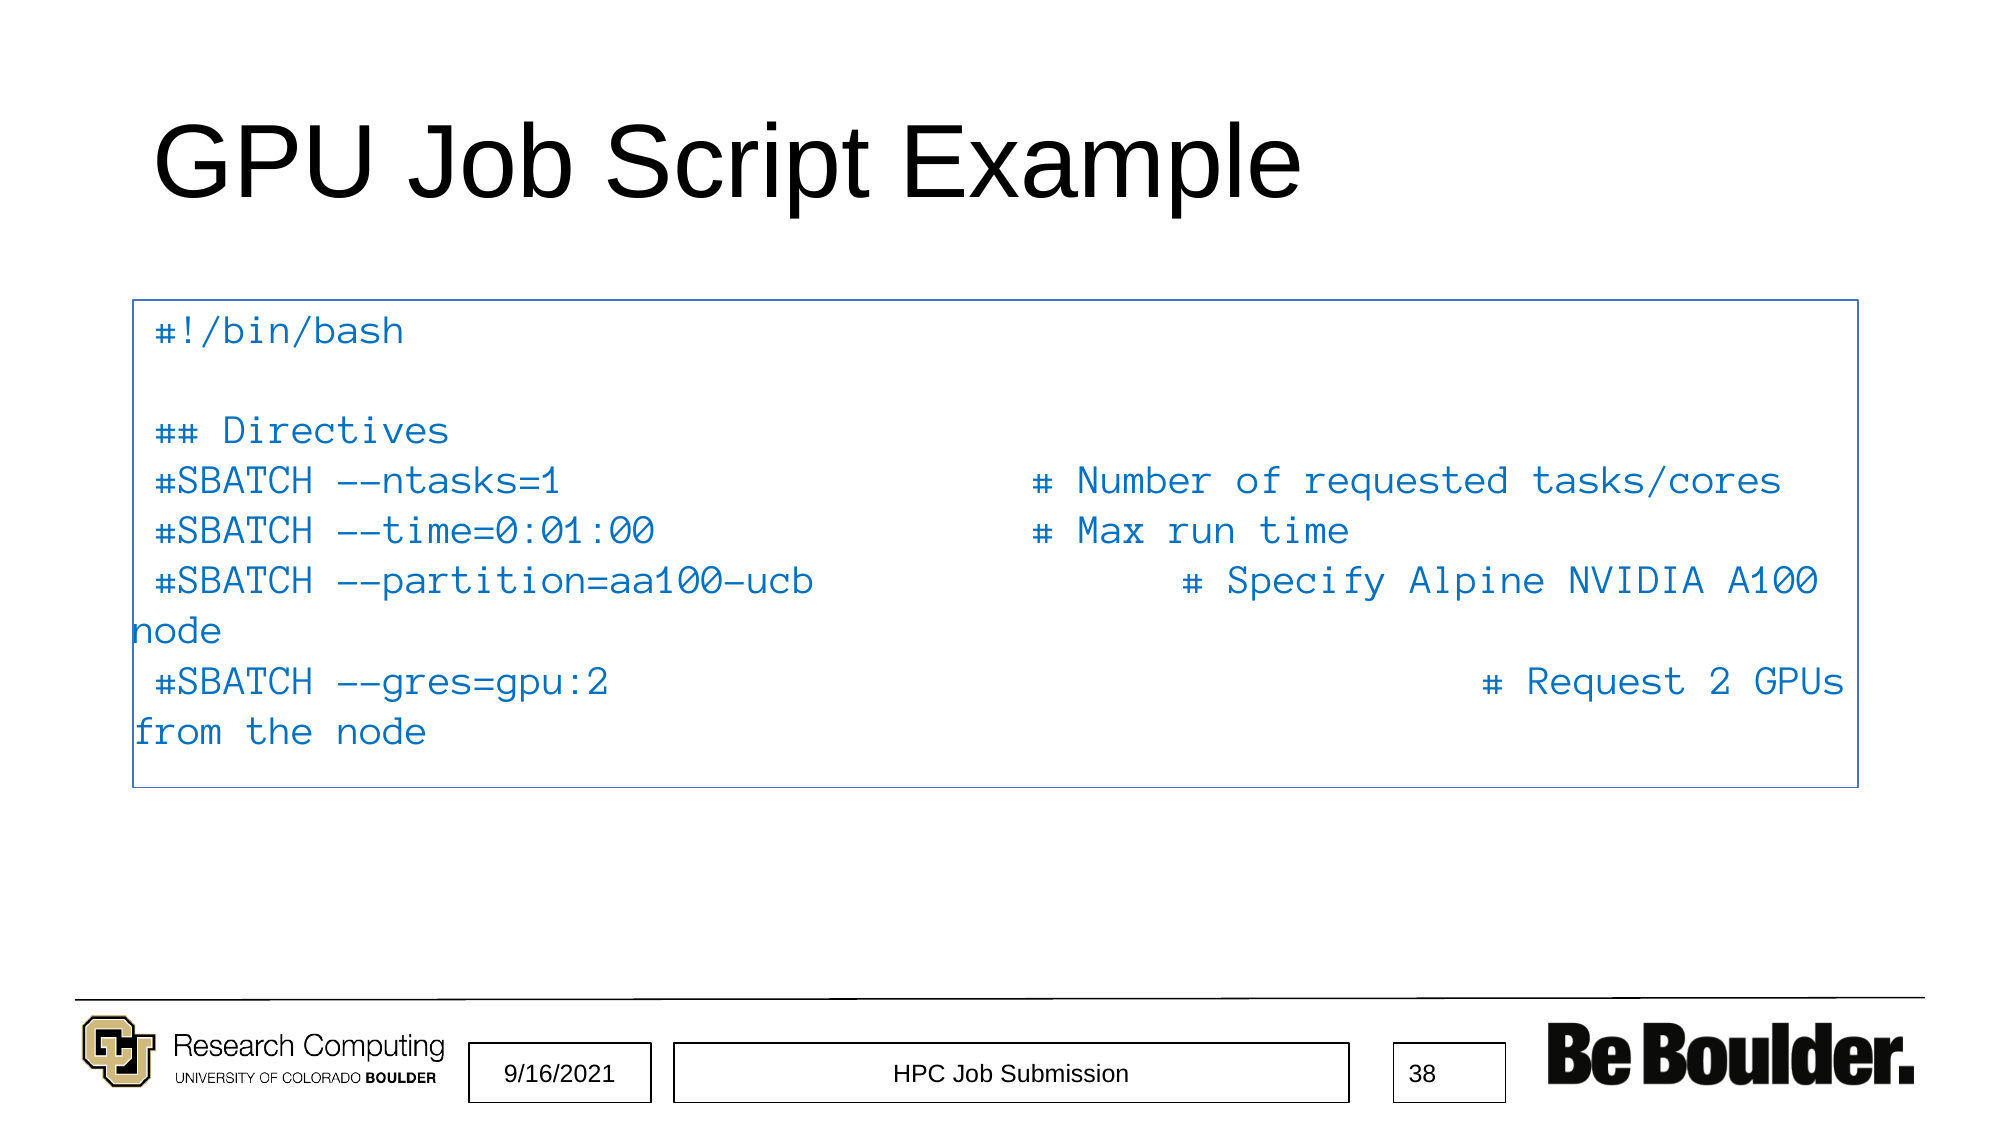

# GPU Job Script Example
 #!/bin/bash

 ## Directives
 #SBATCH --ntasks=1                  	# Number of requested tasks/cores
 #SBATCH --time=0:01:00              	# Max run time
 #SBATCH --partition=aa100-ucb			# Specify Alpine NVIDIA A100 node
 #SBATCH --gres=gpu:2						# Request 2 GPUs from the node

9/16/2021
HPC Job Submission
38